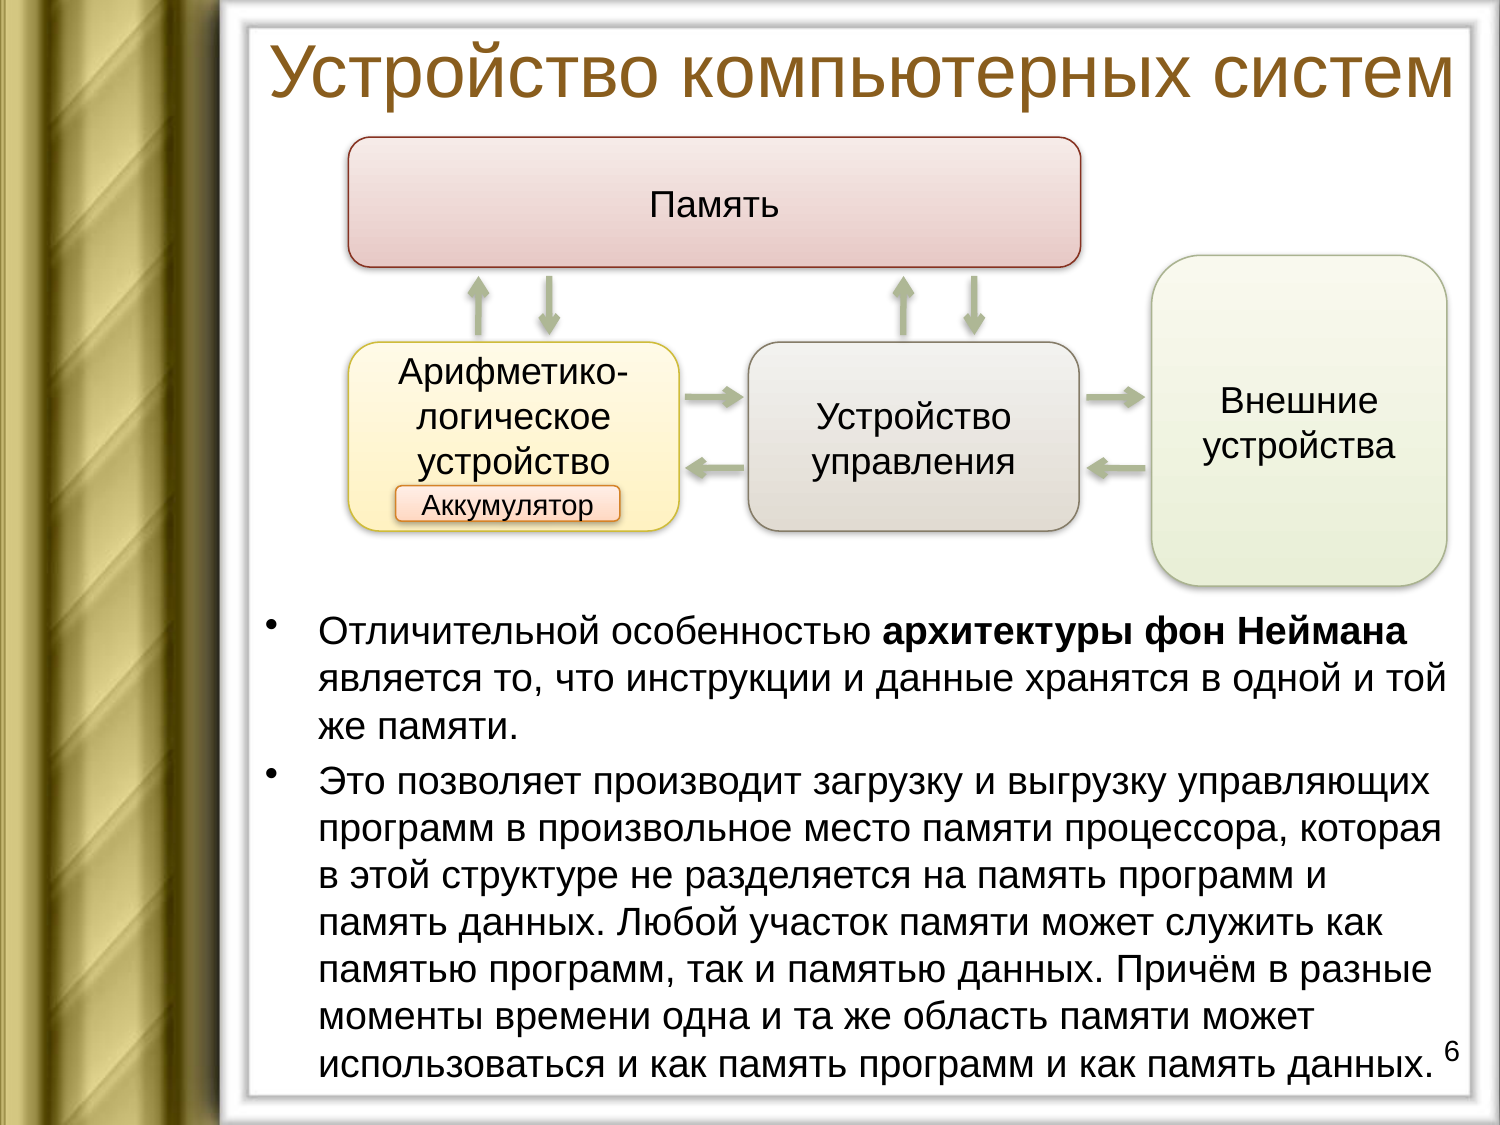

# Устройство компьютерных систем
Память
Внешние устройства
Арифметико-логическое устройство

Аккумулятор
Устройство управления
Отличительной особенностью архитектуры фон Неймана является то, что инструкции и данные хранятся в одной и той же памяти.
Это позволяет производит загрузку и выгрузку управляющих программ в произвольное место памяти процессора, которая в этой структуре не разделяется на память программ и память данных. Любой участок памяти может служить как памятью программ, так и памятью данных. Причём в разные моменты времени одна и та же область памяти может использоваться и как память программ и как память данных.

6